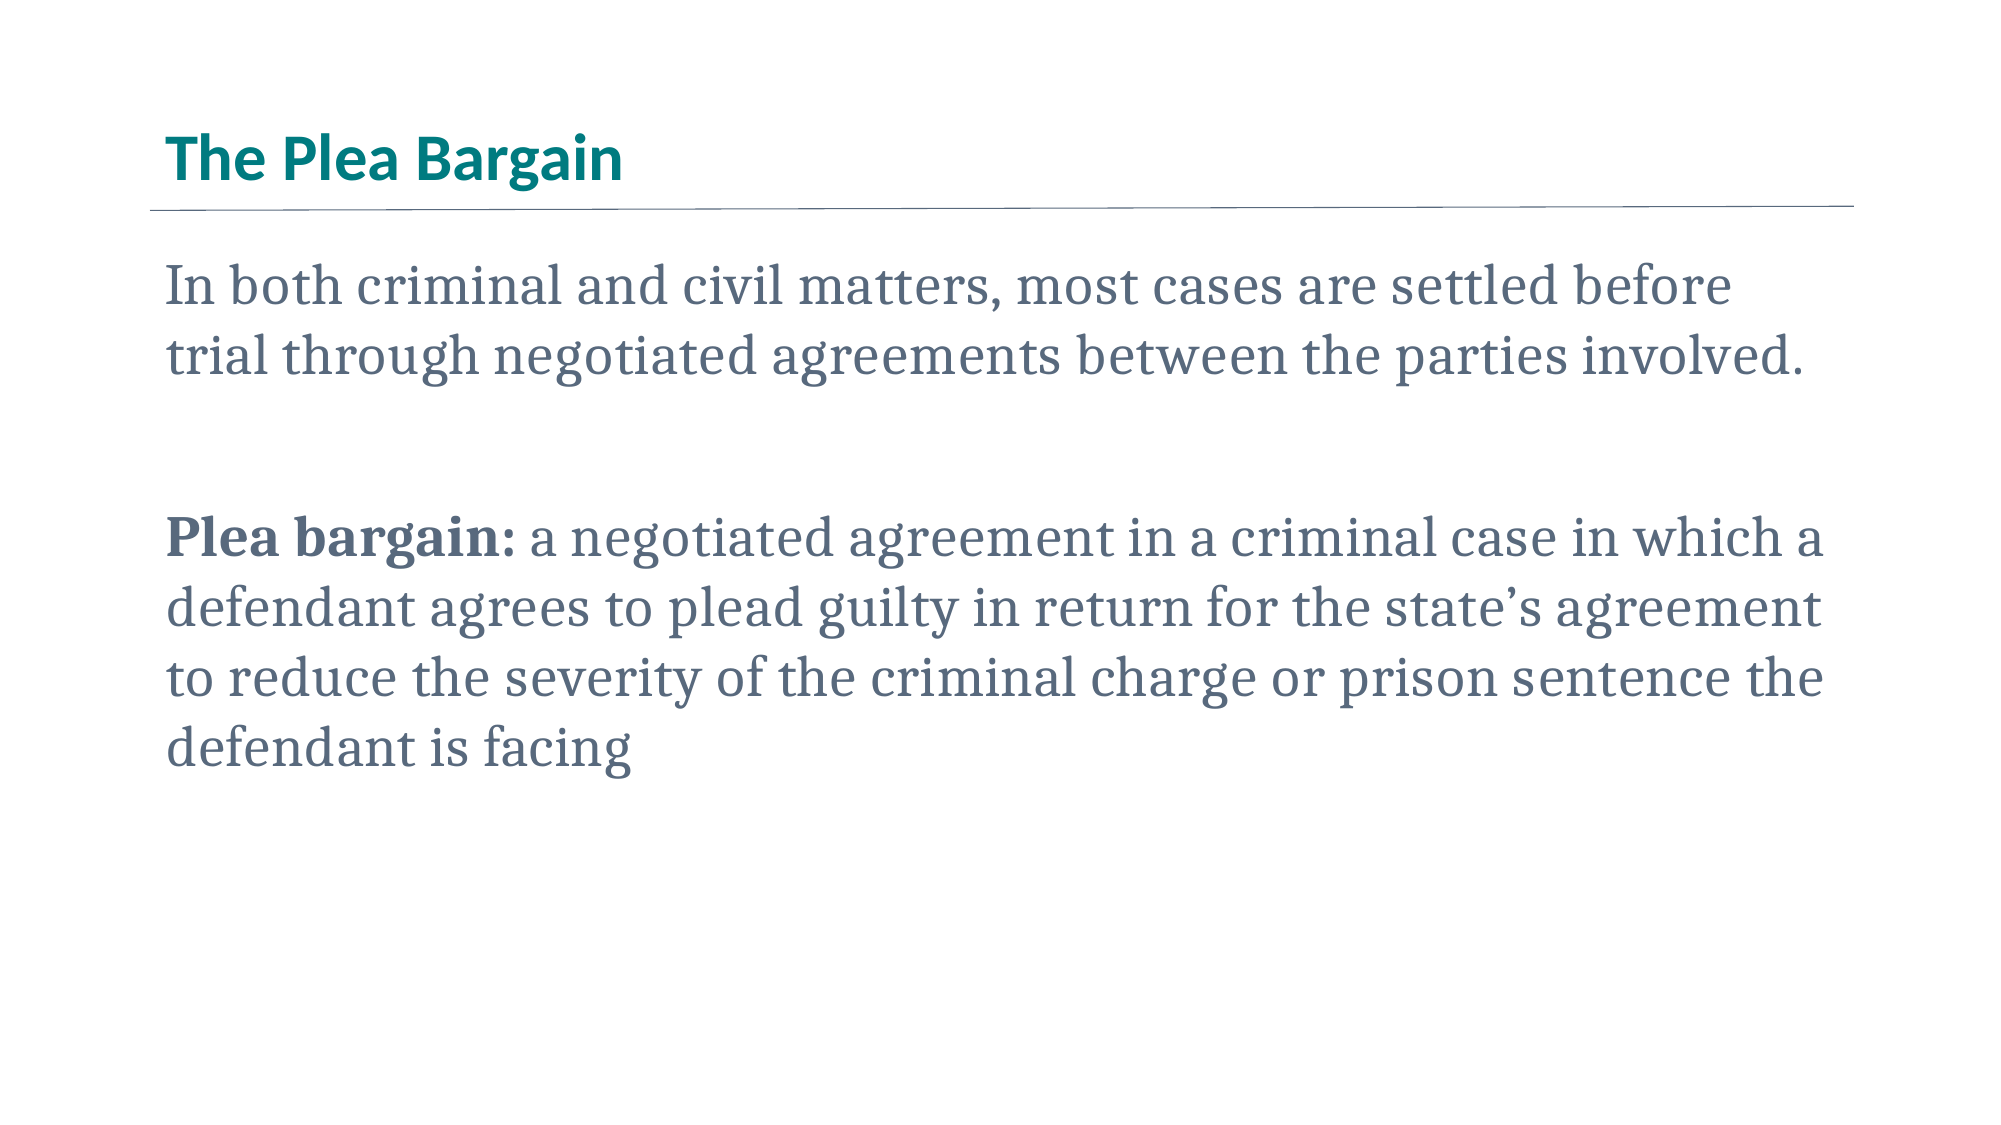

# The Plea Bargain
In both criminal and civil matters, most cases are settled before trial through negotiated agreements between the parties involved.

Plea bargain: a negotiated agreement in a criminal case in which a defendant agrees to plead guilty in return for the state’s agreement to reduce the severity of the criminal charge or prison sentence the defendant is facing